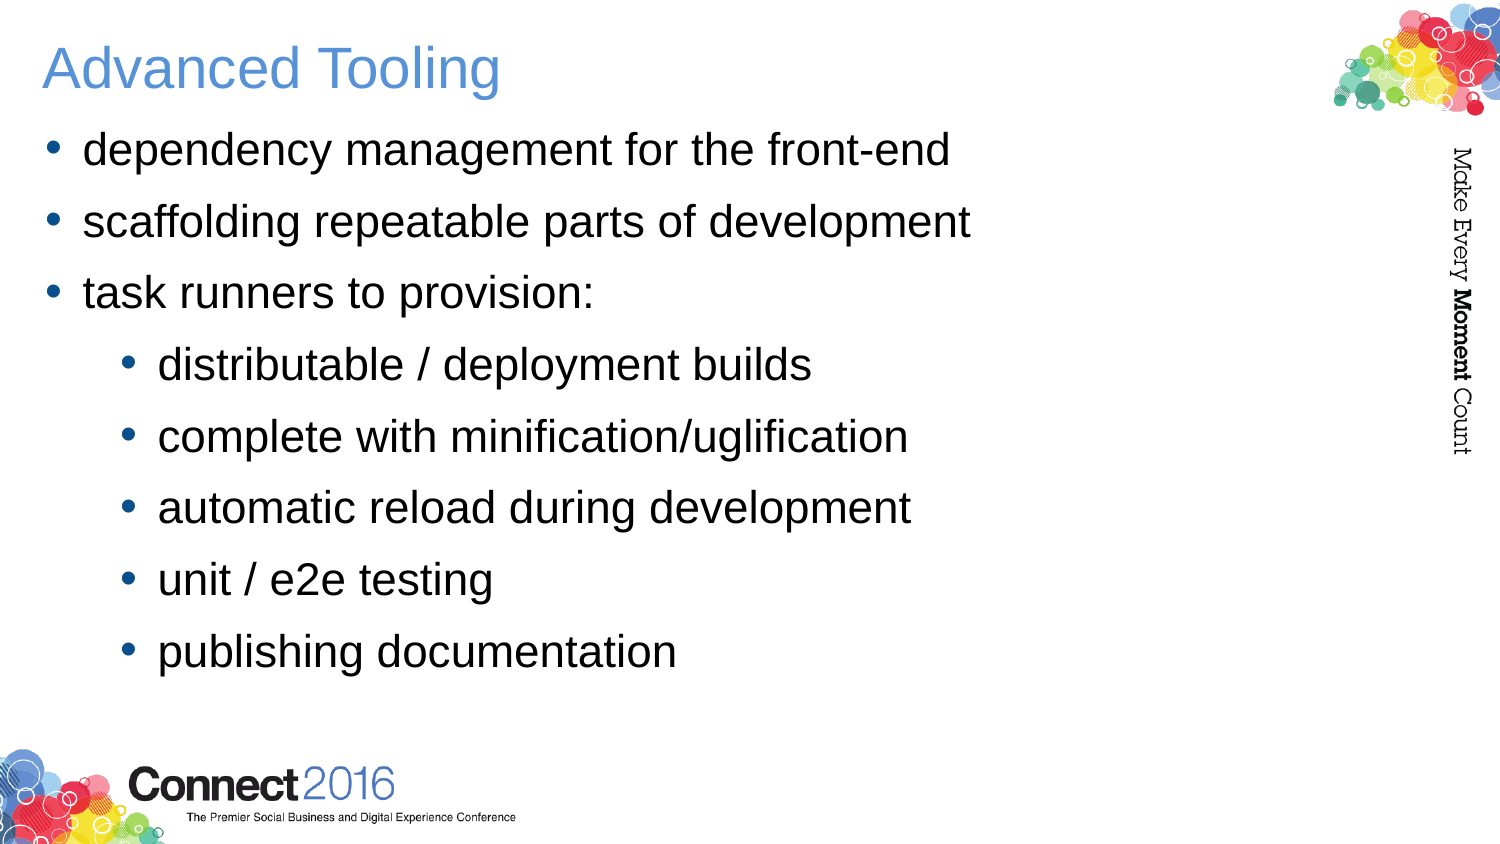

# Advanced Tooling
dependency management for the front-end
scaffolding repeatable parts of development
task runners to provision:
distributable / deployment builds
complete with minification/uglification
automatic reload during development
unit / e2e testing
publishing documentation